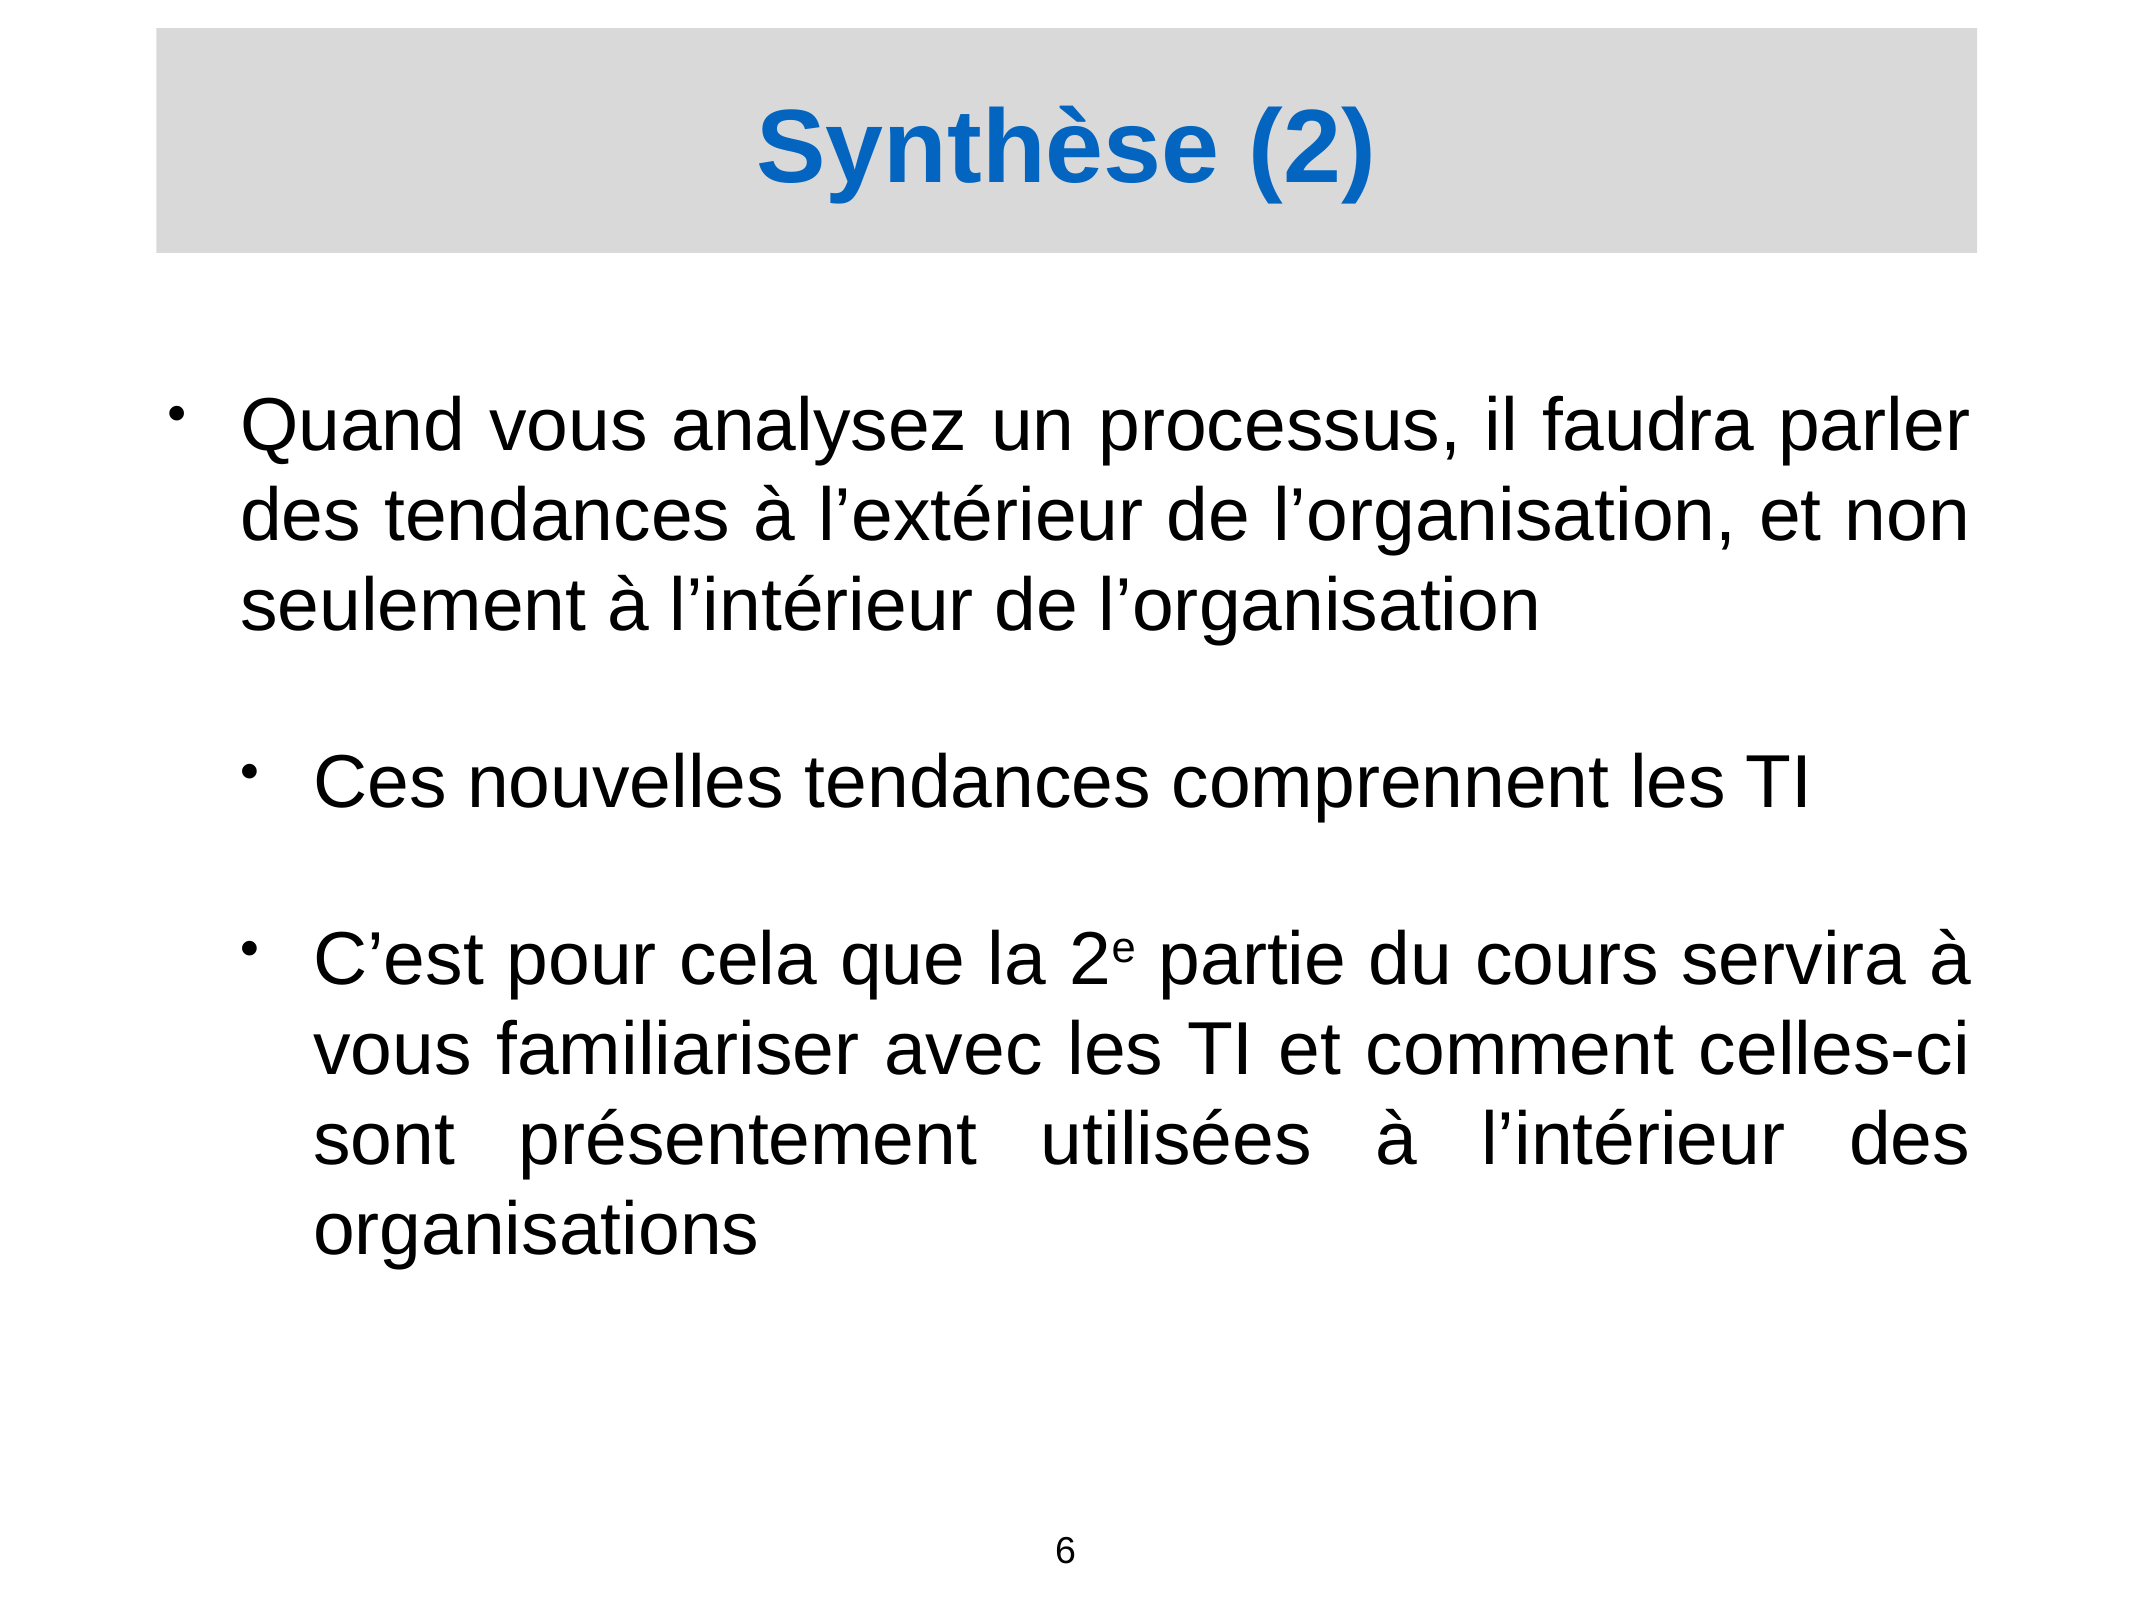

# Synthèse (2)
Quand vous analysez un processus, il faudra parler des tendances à l’extérieur de l’organisation, et non seulement à l’intérieur de l’organisation
Ces nouvelles tendances comprennent les TI
C’est pour cela que la 2e partie du cours servira à vous familiariser avec les TI et comment celles-ci sont présentement utilisées à l’intérieur des organisations
6